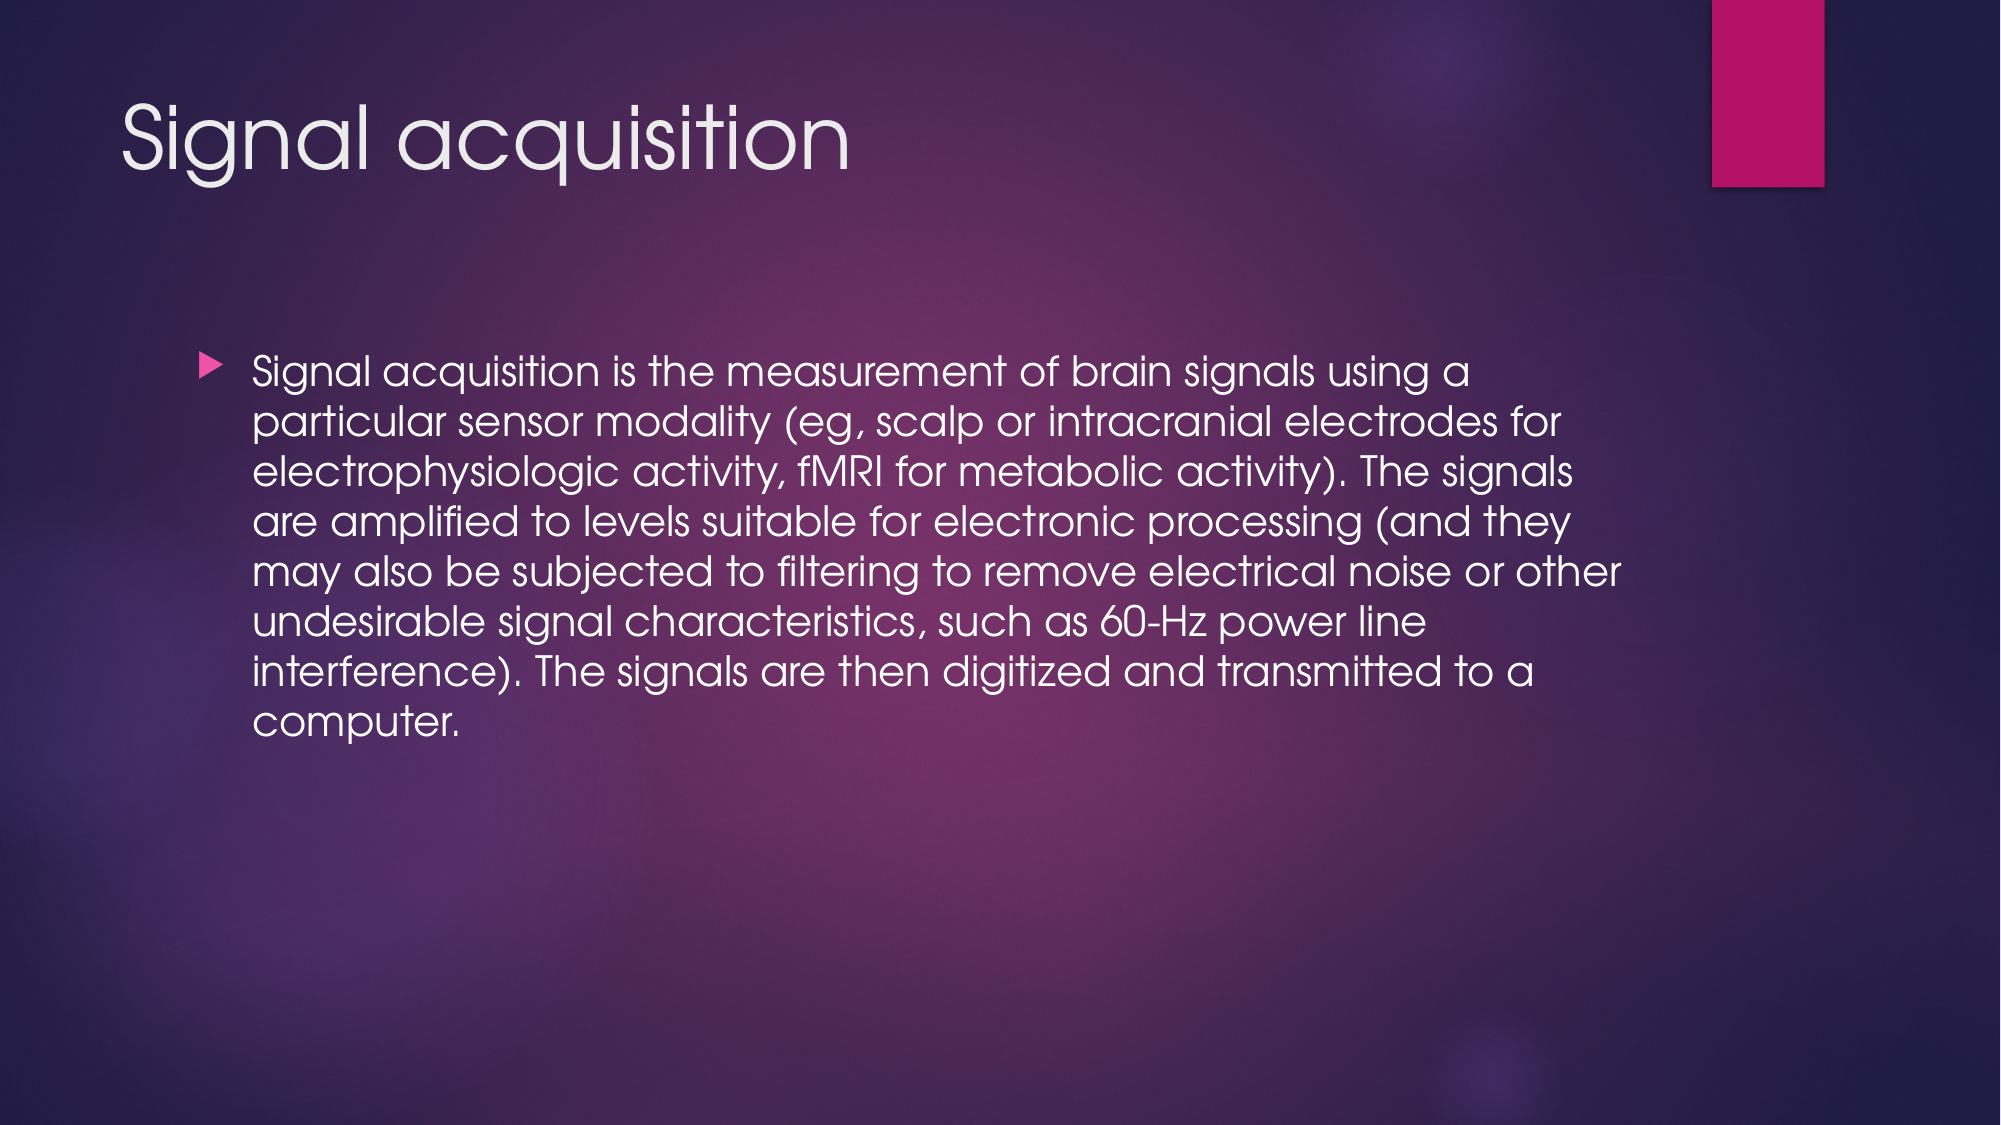

# Signal acquisition
Signal acquisition is the measurement of brain signals using a particular sensor modality (eg, scalp or intracranial electrodes for electrophysiologic activity, fMRI for metabolic activity). The signals are amplified to levels suitable for electronic processing (and they may also be subjected to filtering to remove electrical noise or other undesirable signal characteristics, such as 60-Hz power line interference). The signals are then digitized and transmitted to a computer.